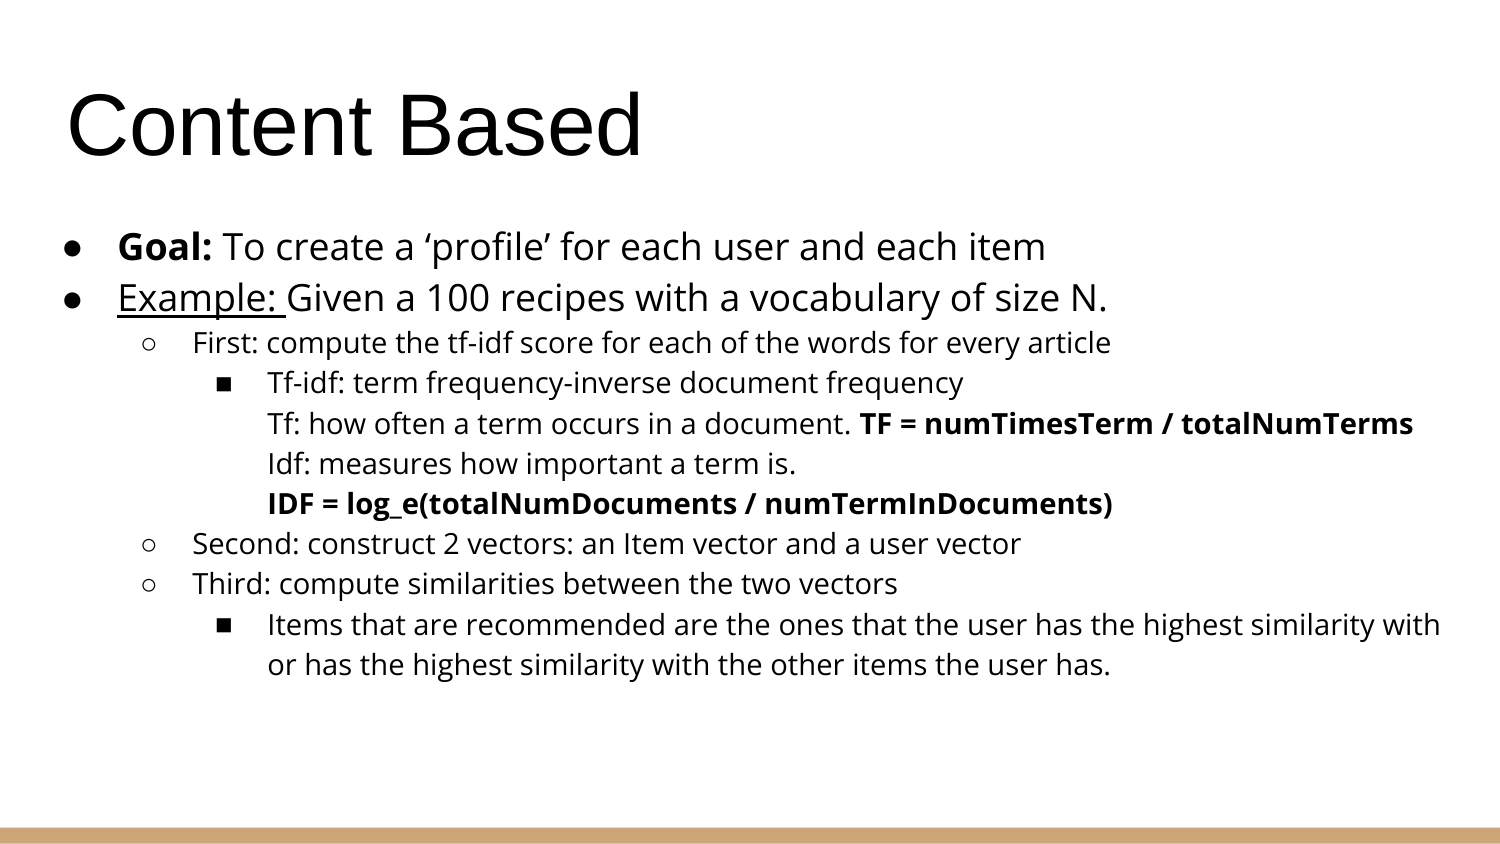

# Content Based
Goal: To create a ‘profile’ for each user and each item
Example: Given a 100 recipes with a vocabulary of size N.
First: compute the tf-idf score for each of the words for every article
Tf-idf: term frequency-inverse document frequency
Tf: how often a term occurs in a document. TF = numTimesTerm / totalNumTerms
Idf: measures how important a term is.
IDF = log_e(totalNumDocuments / numTermInDocuments)
Second: construct 2 vectors: an Item vector and a user vector
Third: compute similarities between the two vectors
Items that are recommended are the ones that the user has the highest similarity with or has the highest similarity with the other items the user has.